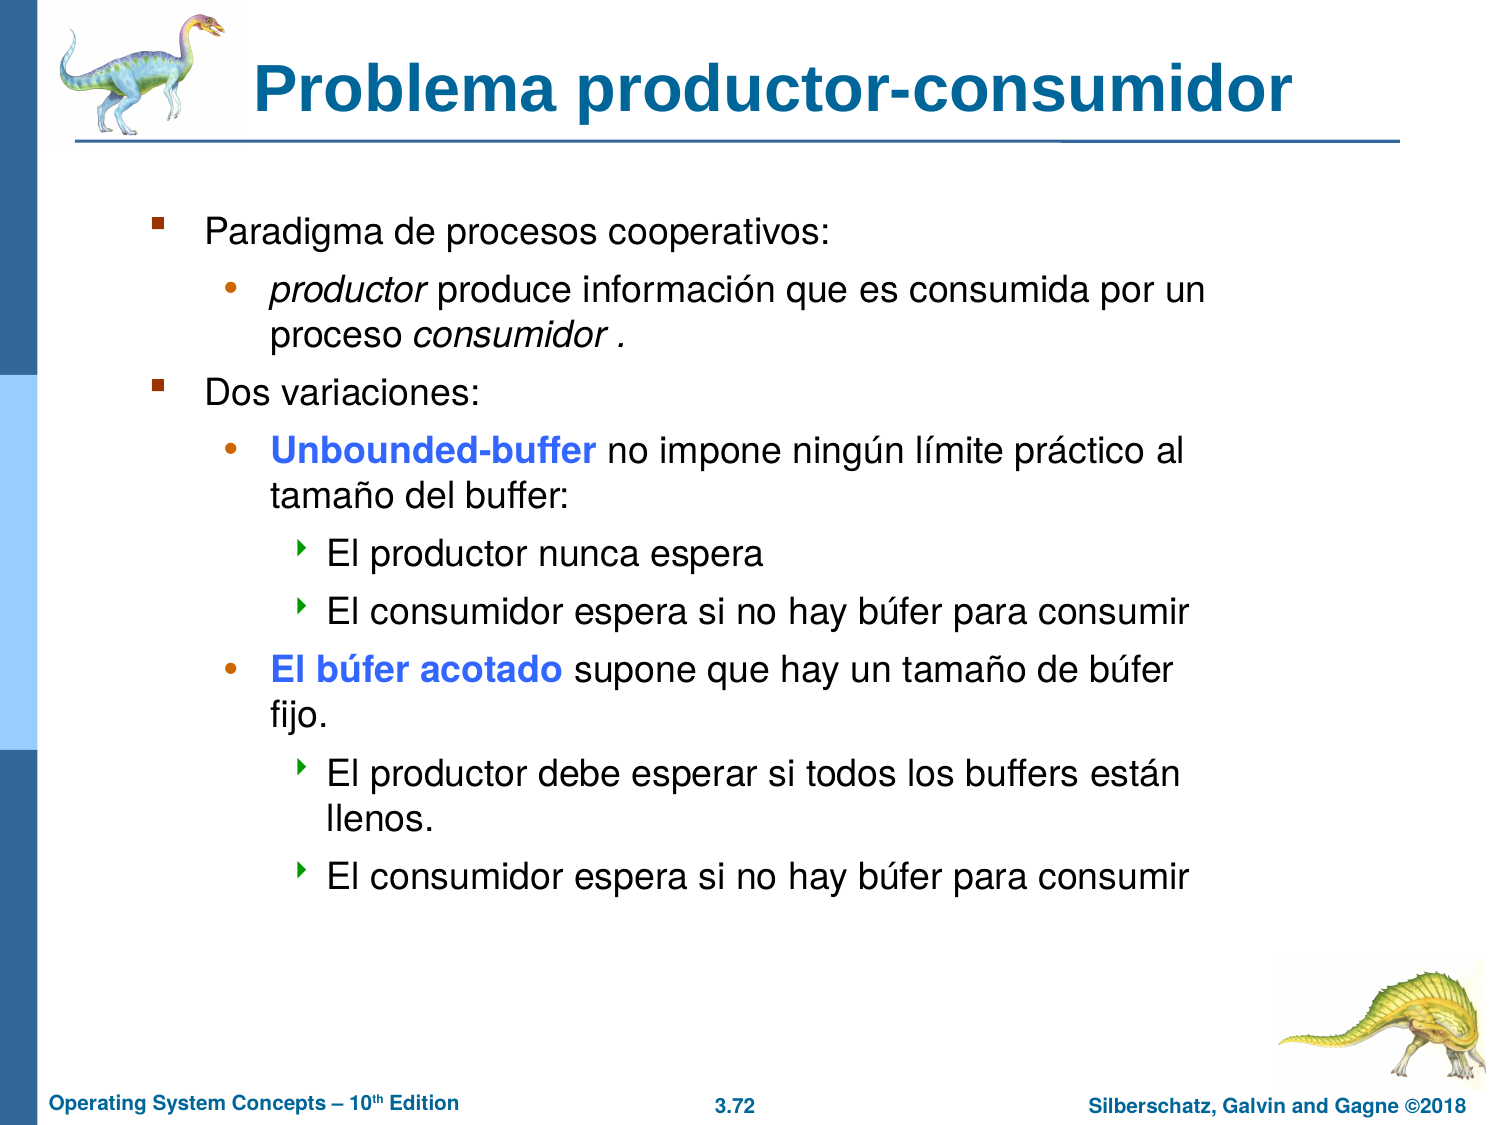

# Problema productor-consumidor
Paradigma de procesos cooperativos:
productor produce información que es consumida por un proceso consumidor .
Dos variaciones:
Unbounded-buffer no impone ningún límite práctico al tamaño del buffer:
El productor nunca espera
El consumidor espera si no hay búfer para consumir
El búfer acotado supone que hay un tamaño de búfer fijo.
El productor debe esperar si todos los buffers están llenos.
El consumidor espera si no hay búfer para consumir